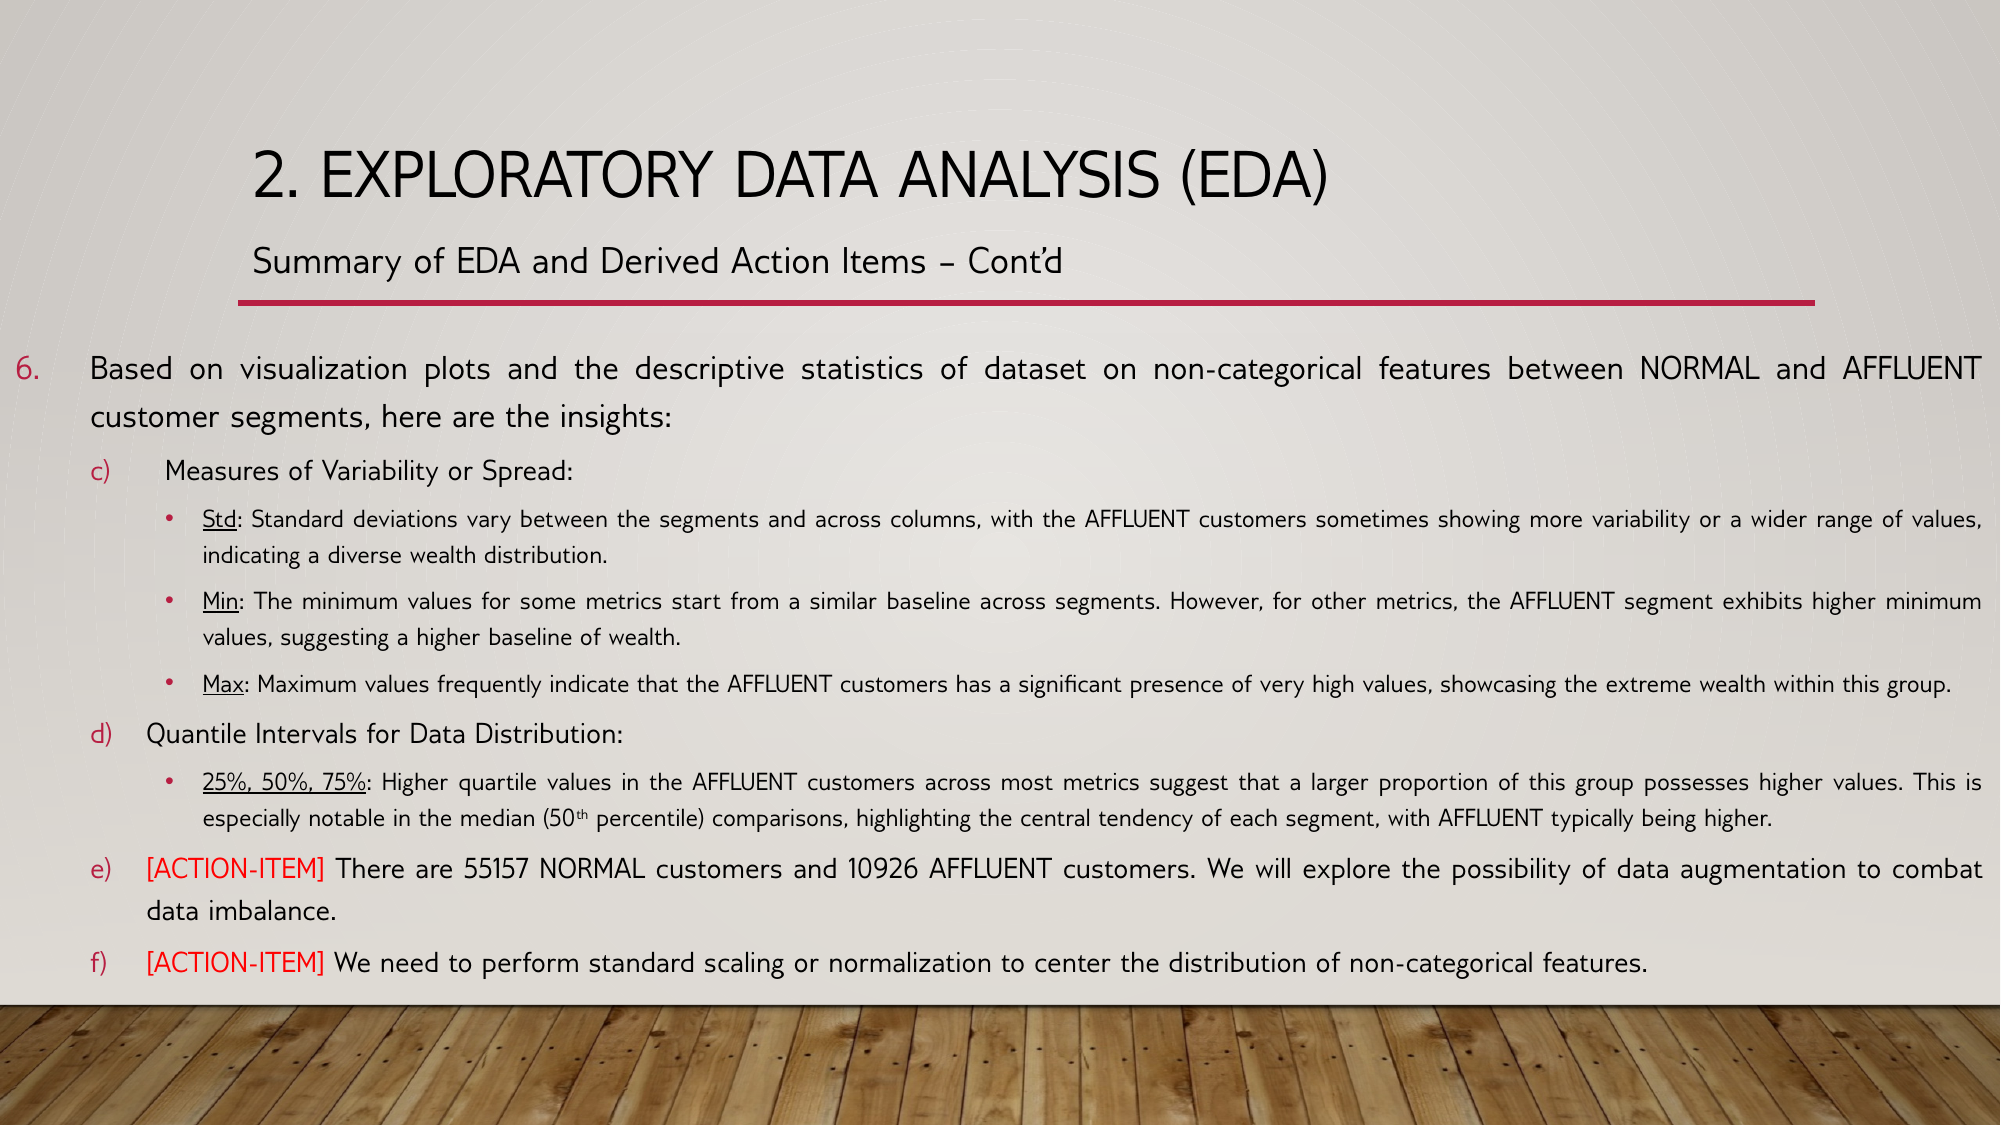

# 2. Exploratory Data Analysis (EDA)
Summary of EDA and Derived Action Items – Cont’d
Based on visualization plots and the descriptive statistics of dataset on non-categorical features between NORMAL and AFFLUENT customer segments, here are the insights:
Measures of Variability or Spread:
Std: Standard deviations vary between the segments and across columns, with the AFFLUENT customers sometimes showing more variability or a wider range of values, indicating a diverse wealth distribution.
Min: The minimum values for some metrics start from a similar baseline across segments. However, for other metrics, the AFFLUENT segment exhibits higher minimum values, suggesting a higher baseline of wealth.
Max: Maximum values frequently indicate that the AFFLUENT customers has a significant presence of very high values, showcasing the extreme wealth within this group.
Quantile Intervals for Data Distribution:
25%, 50%, 75%: Higher quartile values in the AFFLUENT customers across most metrics suggest that a larger proportion of this group possesses higher values. This is especially notable in the median (50th percentile) comparisons, highlighting the central tendency of each segment, with AFFLUENT typically being higher.
[ACTION-ITEM] There are 55157 NORMAL customers and 10926 AFFLUENT customers. We will explore the possibility of data augmentation to combat data imbalance.
[ACTION-ITEM] We need to perform standard scaling or normalization to center the distribution of non-categorical features.